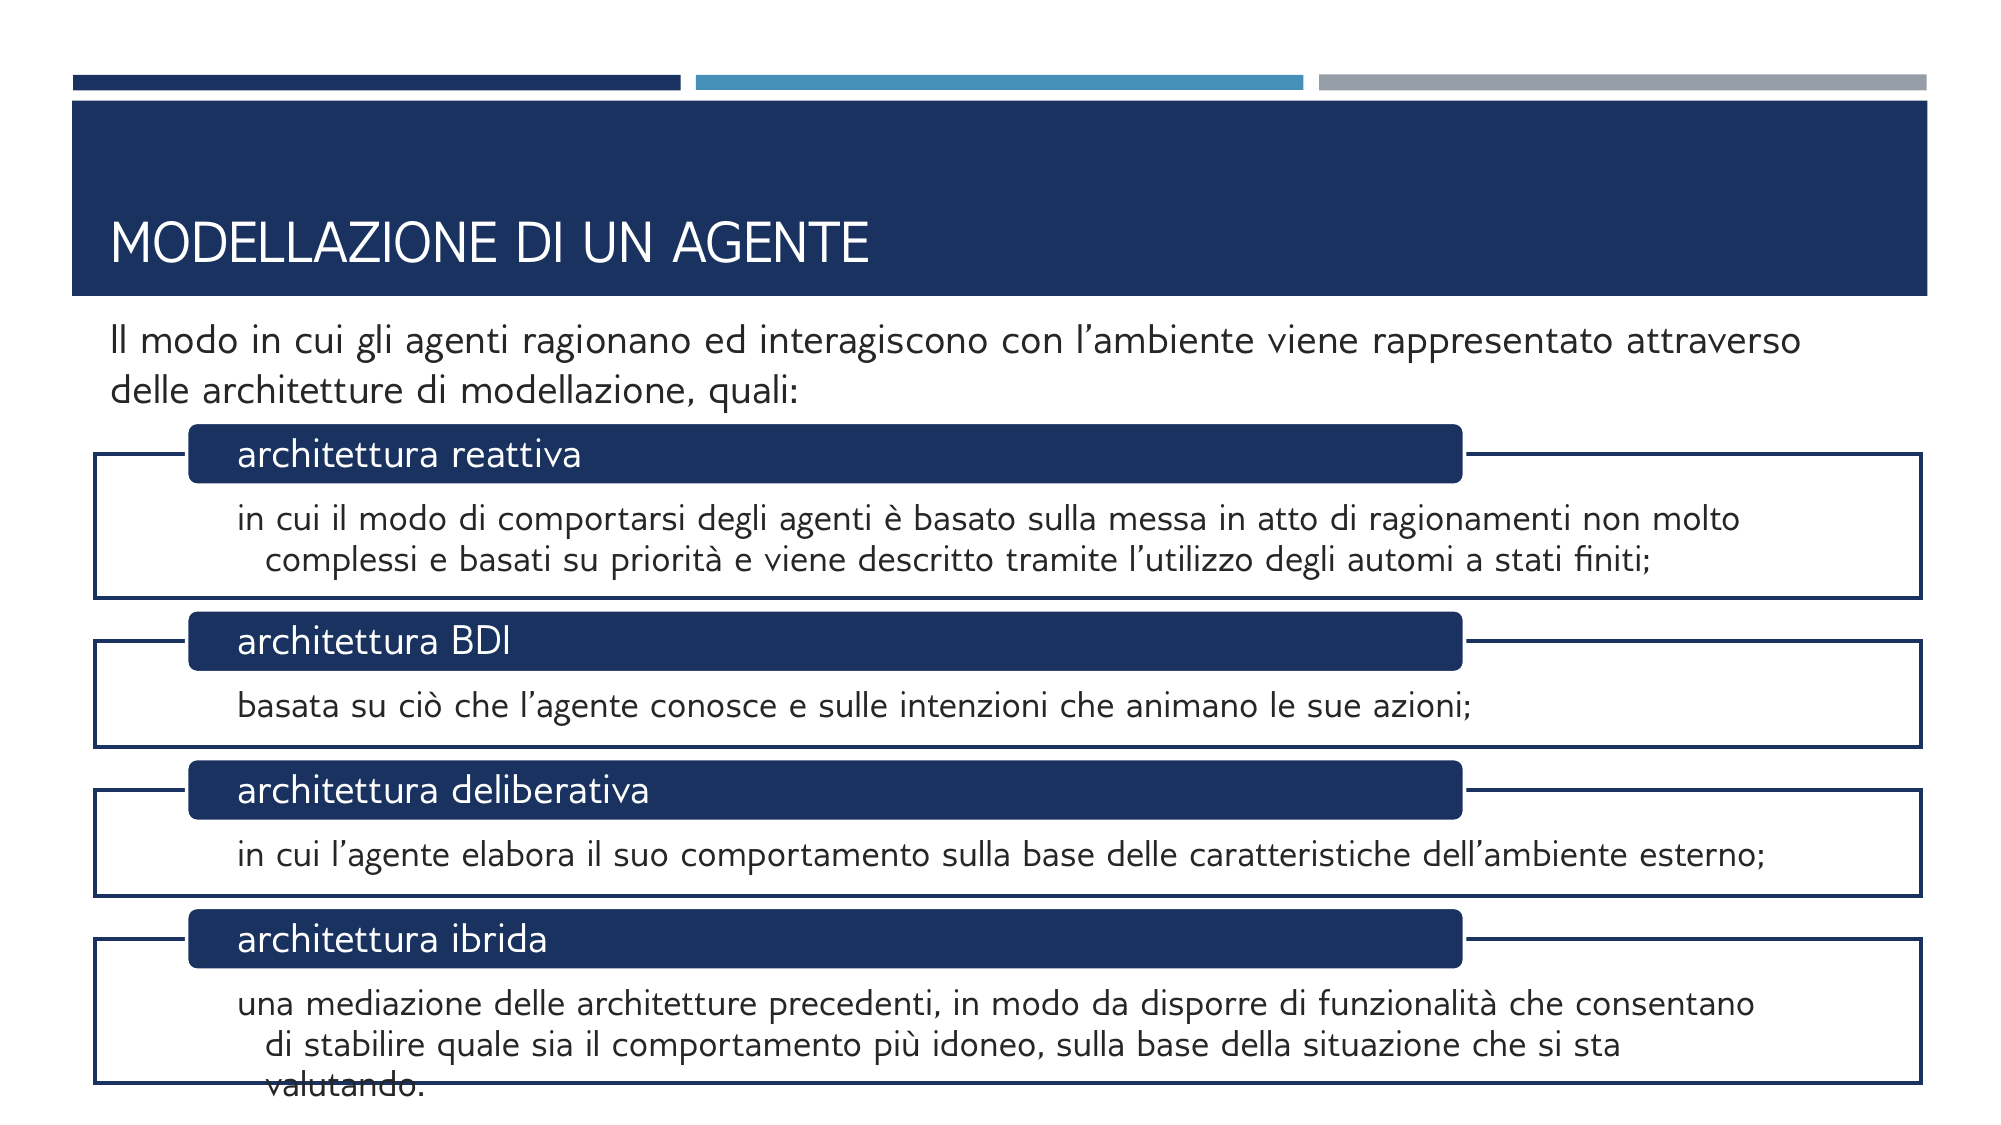

# Modellazione di un agente
Il modo in cui gli agenti ragionano ed interagiscono con l’ambiente viene rappresentato attraverso delle architetture di modellazione, quali:
architettura reattiva
in cui il modo di comportarsi degli agenti è basato sulla messa in atto di ragionamenti non molto complessi e basati su priorità e viene descritto tramite l’utilizzo degli automi a stati finiti;
architettura BDI
basata su ciò che l’agente conosce e sulle intenzioni che animano le sue azioni;
architettura deliberativa
in cui l’agente elabora il suo comportamento sulla base delle caratteristiche dell’ambiente esterno;
architettura ibrida
una mediazione delle architetture precedenti, in modo da disporre di funzionalità che consentano di stabilire quale sia il comportamento più idoneo, sulla base della situazione che si sta valutando.